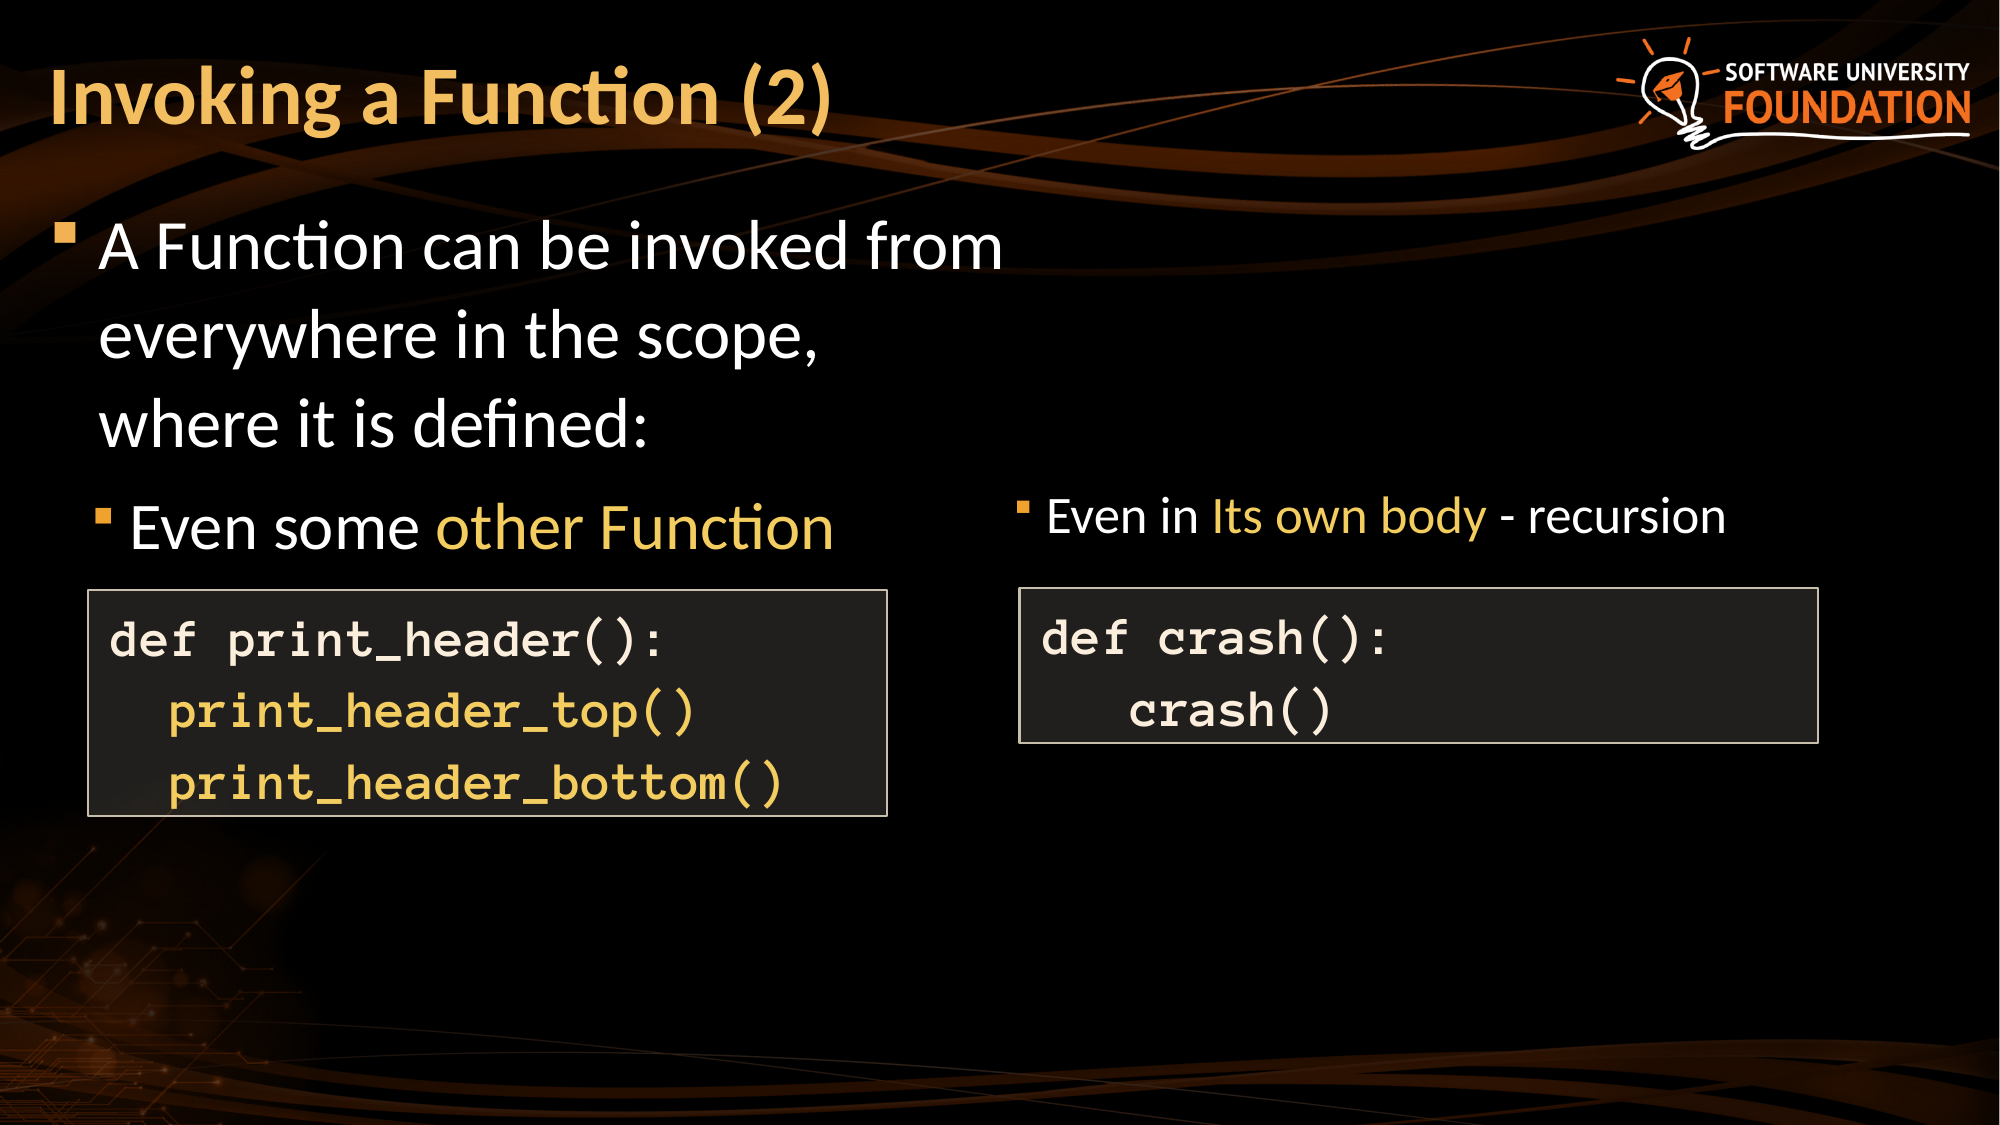

# Invoking a Function (2)
A Function can be invoked from everywhere in the scope, where it is defined:

Even in Its own body - recursion

Even some other Function

def crash():
   crash()
def print_header():
  print_header_top()
  print_header_bottom()